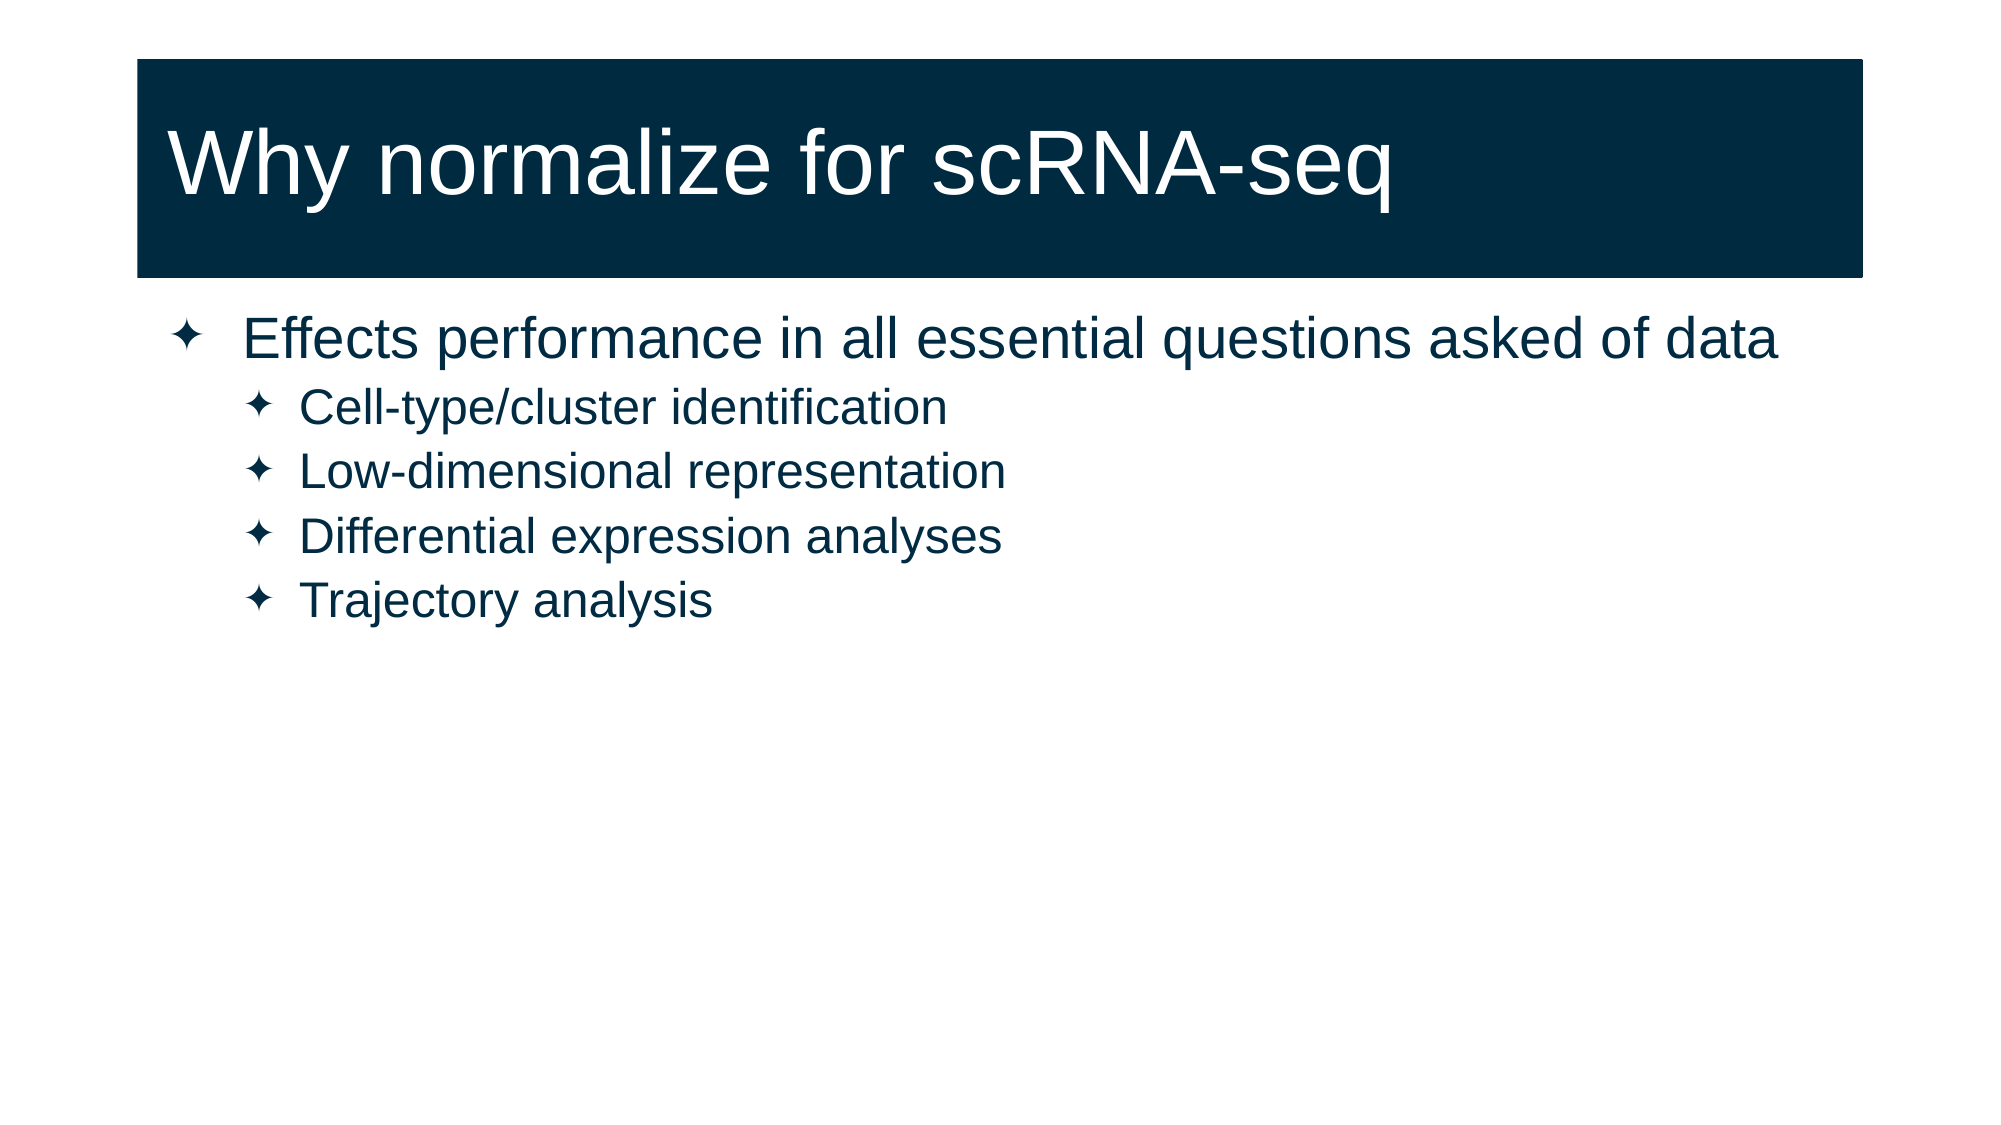

# Why normalize for scRNA-seq
Effects performance in all essential questions asked of data
Cell-type/cluster identification
Low-dimensional representation
Differential expression analyses
Trajectory analysis